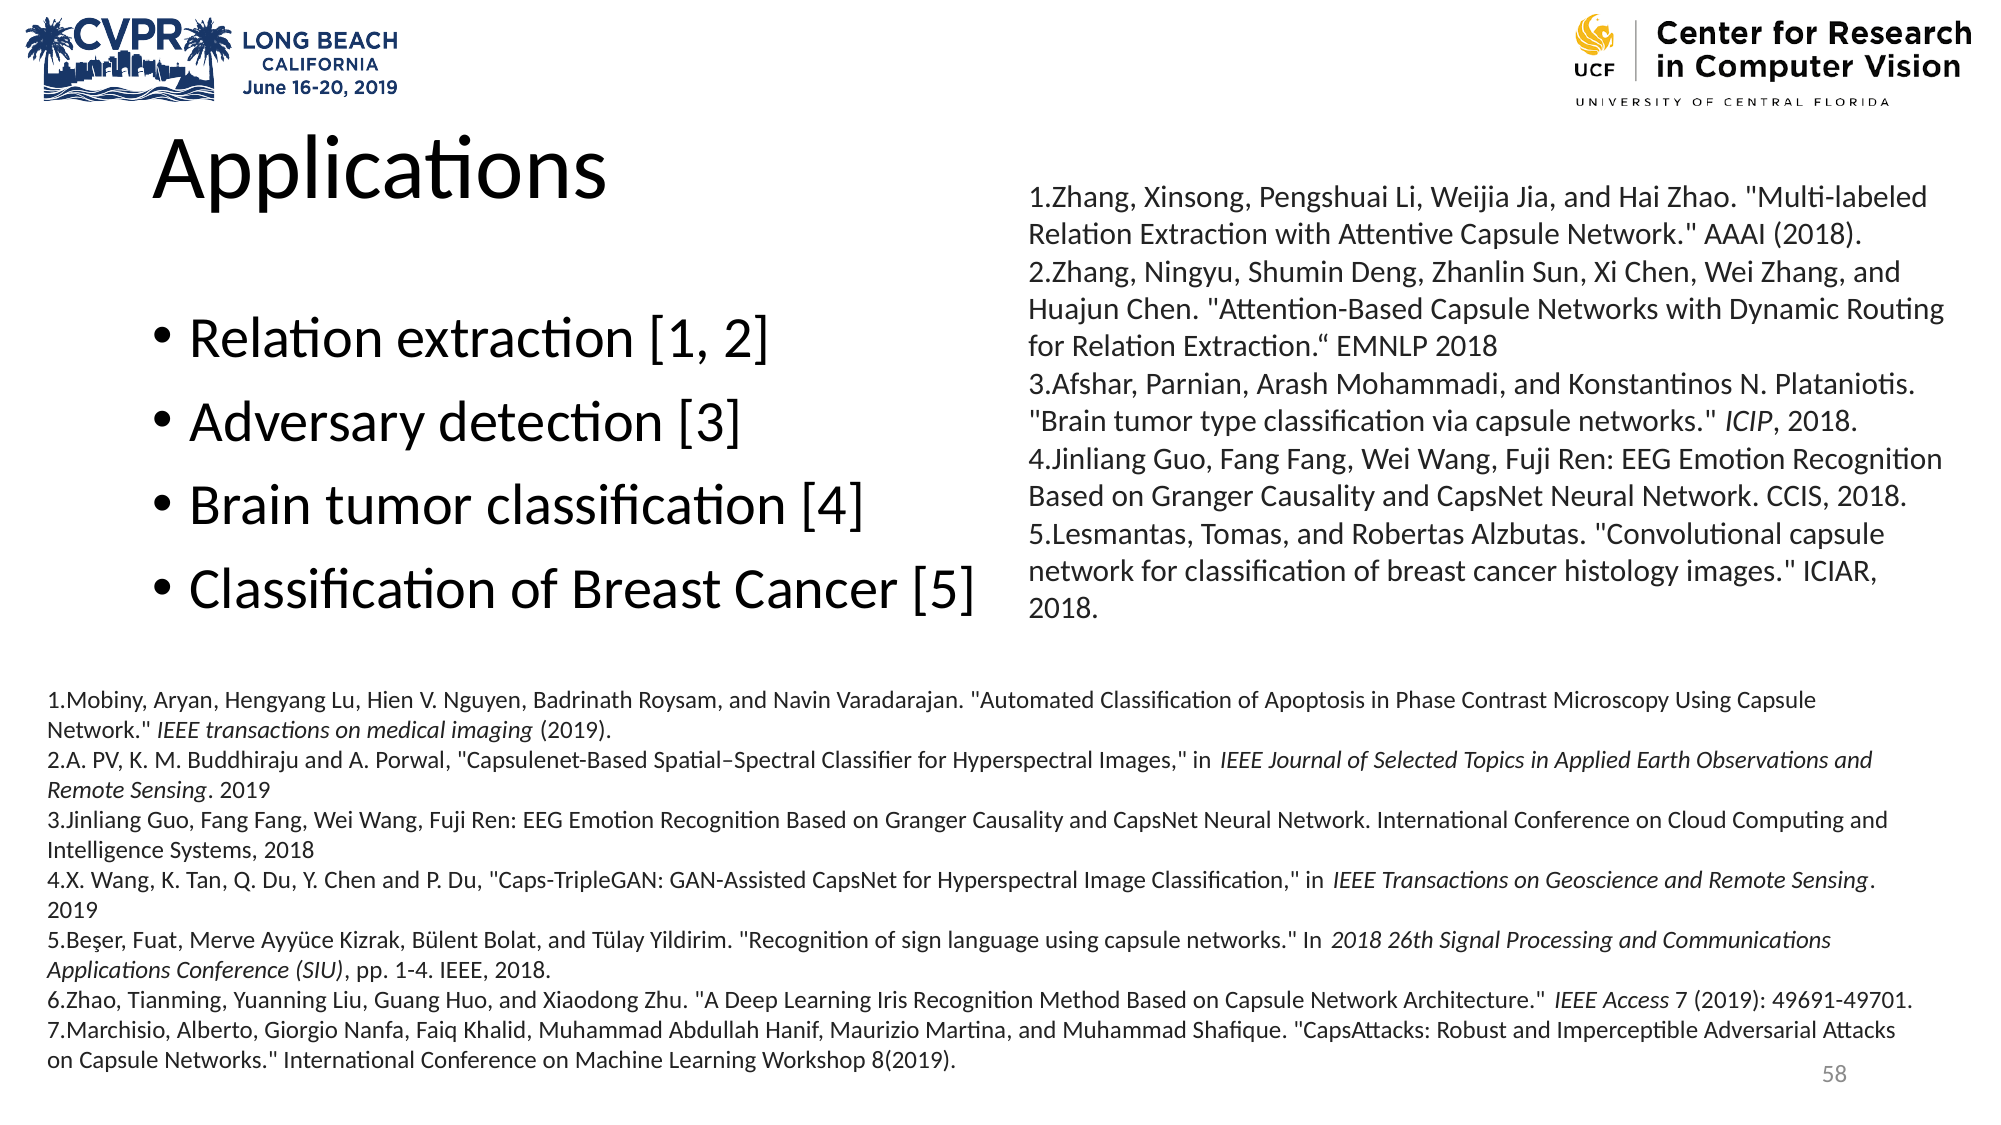

# Applications
Zhang, Xinsong, Pengshuai Li, Weijia Jia, and Hai Zhao. "Multi-labeled Relation Extraction with Attentive Capsule Network." AAAI (2018).
Zhang, Ningyu, Shumin Deng, Zhanlin Sun, Xi Chen, Wei Zhang, and Huajun Chen. "Attention-Based Capsule Networks with Dynamic Routing for Relation Extraction.“ EMNLP 2018
Afshar, Parnian, Arash Mohammadi, and Konstantinos N. Plataniotis. "Brain tumor type classification via capsule networks." ICIP, 2018.
Jinliang Guo, Fang Fang, Wei Wang, Fuji Ren: EEG Emotion Recognition Based on Granger Causality and CapsNet Neural Network. CCIS, 2018.
5.Lesmantas, Tomas, and Robertas Alzbutas. "Convolutional capsule network for classification of breast cancer histology images." ICIAR, 2018.
Relation extraction [1, 2]
Adversary detection [3]
Brain tumor classification [4]
Classification of Breast Cancer [5]
Mobiny, Aryan, Hengyang Lu, Hien V. Nguyen, Badrinath Roysam, and Navin Varadarajan. "Automated Classification of Apoptosis in Phase Contrast Microscopy Using Capsule Network." IEEE transactions on medical imaging (2019).
A. PV, K. M. Buddhiraju and A. Porwal, "Capsulenet-Based Spatial–Spectral Classifier for Hyperspectral Images," in IEEE Journal of Selected Topics in Applied Earth Observations and Remote Sensing. 2019
Jinliang Guo, Fang Fang, Wei Wang, Fuji Ren: EEG Emotion Recognition Based on Granger Causality and CapsNet Neural Network. International Conference on Cloud Computing and Intelligence Systems, 2018
X. Wang, K. Tan, Q. Du, Y. Chen and P. Du, "Caps-TripleGAN: GAN-Assisted CapsNet for Hyperspectral Image Classification," in IEEE Transactions on Geoscience and Remote Sensing. 2019
Beşer, Fuat, Merve Ayyüce Kizrak, Bülent Bolat, and Tülay Yildirim. "Recognition of sign language using capsule networks." In 2018 26th Signal Processing and Communications Applications Conference (SIU), pp. 1-4. IEEE, 2018.
Zhao, Tianming, Yuanning Liu, Guang Huo, and Xiaodong Zhu. "A Deep Learning Iris Recognition Method Based on Capsule Network Architecture." IEEE Access 7 (2019): 49691-49701.
Marchisio, Alberto, Giorgio Nanfa, Faiq Khalid, Muhammad Abdullah Hanif, Maurizio Martina, and Muhammad Shafique. "CapsAttacks: Robust and Imperceptible Adversarial Attacks on Capsule Networks." International Conference on Machine Learning Workshop 8(2019).
58